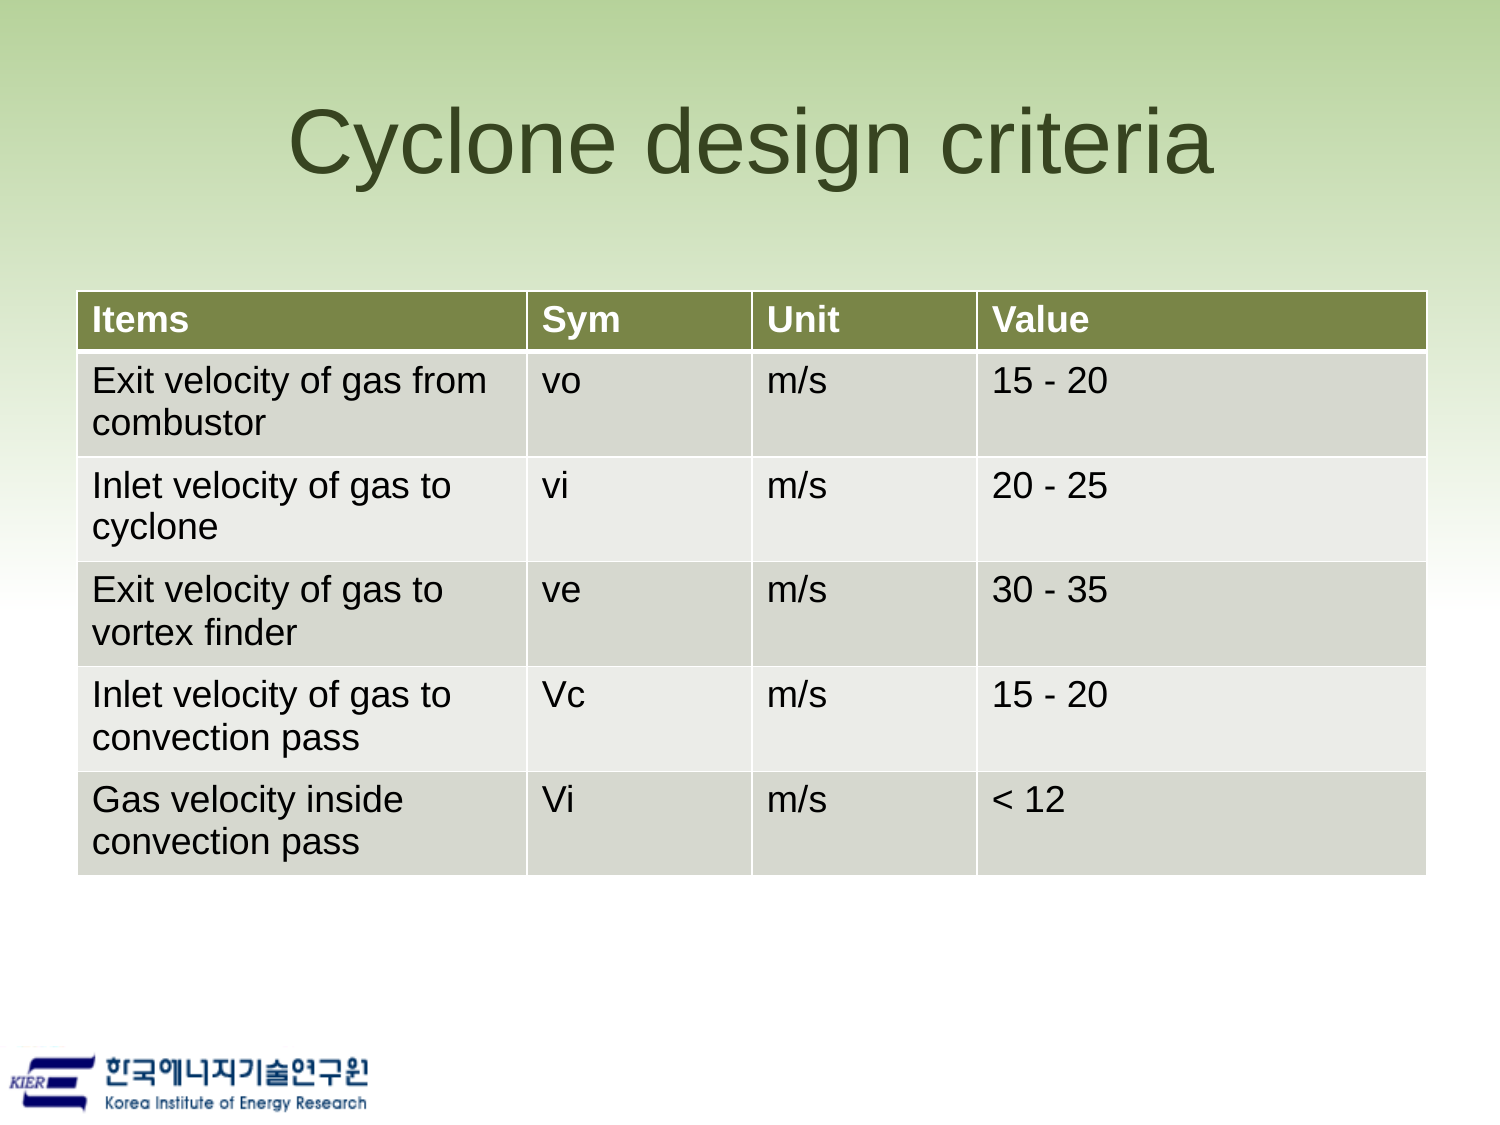

# Cyclone design criteria
| Items | Sym | Unit | Value |
| --- | --- | --- | --- |
| Exit velocity of gas from combustor | vo | m/s | 15 - 20 |
| Inlet velocity of gas to cyclone | vi | m/s | 20 - 25 |
| Exit velocity of gas to vortex finder | ve | m/s | 30 - 35 |
| Inlet velocity of gas to convection pass | Vc | m/s | 15 - 20 |
| Gas velocity inside convection pass | Vi | m/s | < 12 |